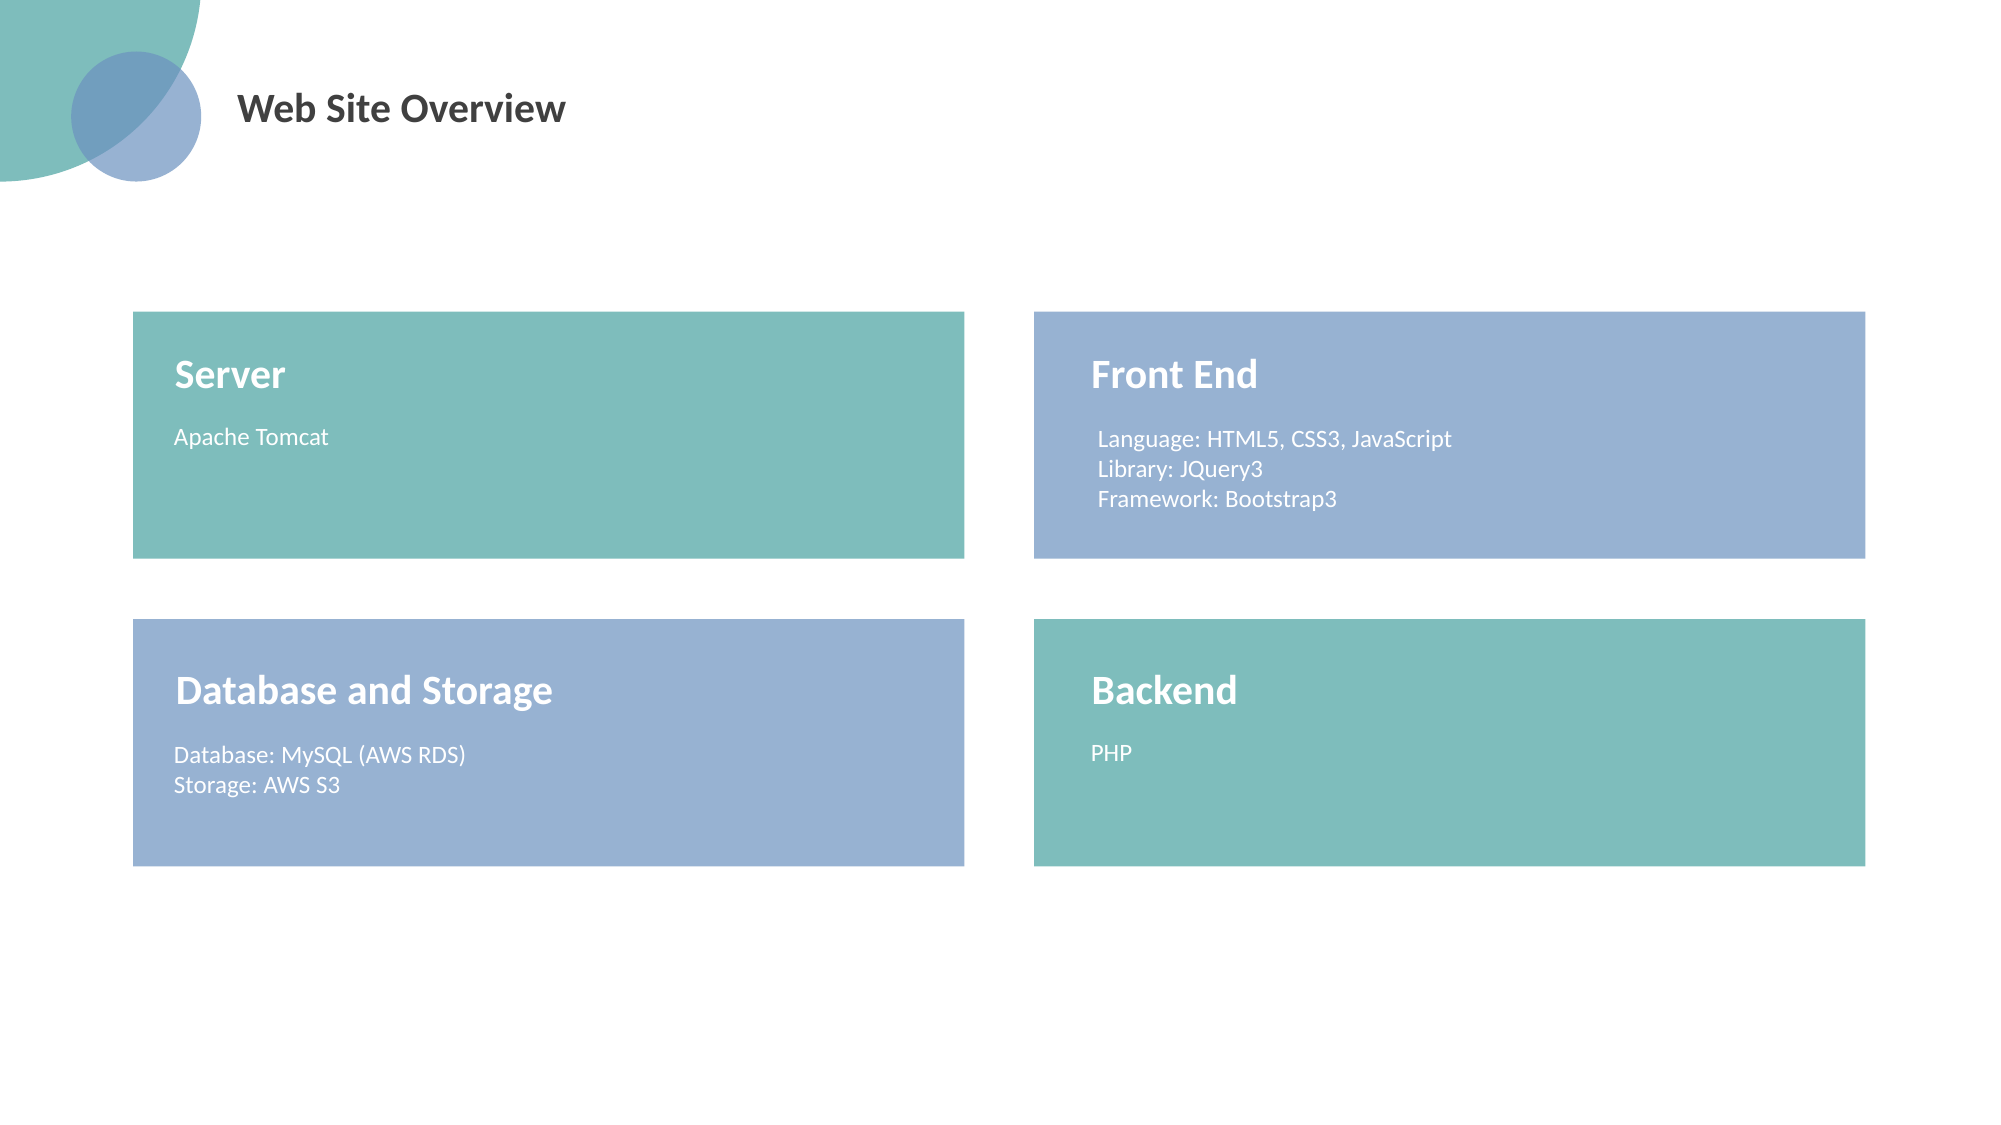

Web Site Overview

Server
Front End
Apache Tomcat
Language: HTML5, CSS3, JavaScript
Library: JQuery3
Framework: Bootstrap3

Database and Storage
Backend
PHP
Database: MySQL (AWS RDS)
Storage: AWS S3